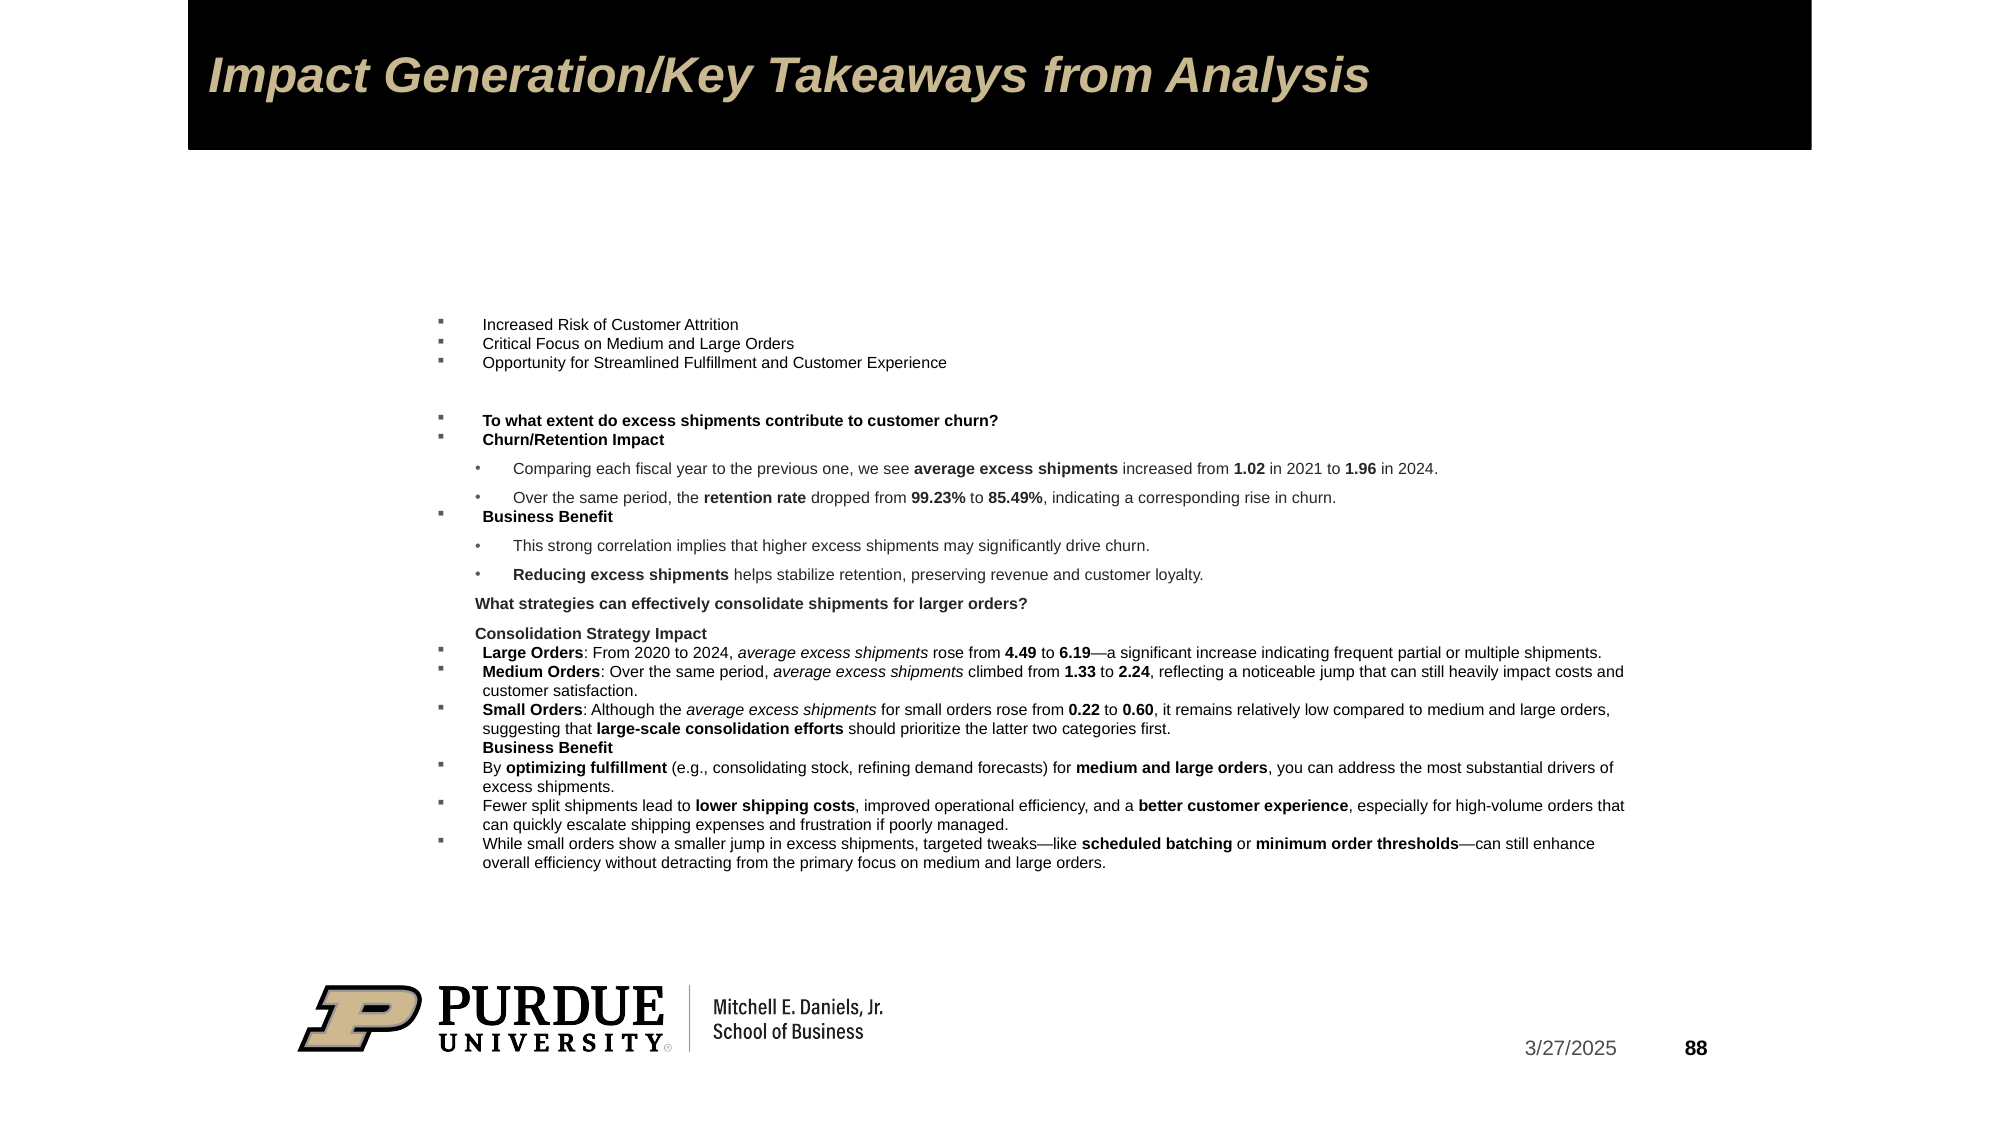

# Impact Generation/Key Takeaways from Analysis
Increased Risk of Customer Attrition
Critical Focus on Medium and Large Orders
Opportunity for Streamlined Fulfillment and Customer Experience

To what extent do excess shipments contribute to customer churn?
Churn/Retention Impact
Comparing each fiscal year to the previous one, we see average excess shipments increased from 1.02 in 2021 to 1.96 in 2024.
Over the same period, the retention rate dropped from 99.23% to 85.49%, indicating a corresponding rise in churn.
Business Benefit
This strong correlation implies that higher excess shipments may significantly drive churn.
Reducing excess shipments helps stabilize retention, preserving revenue and customer loyalty.
What strategies can effectively consolidate shipments for larger orders?
Consolidation Strategy Impact
Large Orders: From 2020 to 2024, average excess shipments rose from 4.49 to 6.19—a significant increase indicating frequent partial or multiple shipments.
Medium Orders: Over the same period, average excess shipments climbed from 1.33 to 2.24, reflecting a noticeable jump that can still heavily impact costs and customer satisfaction.
Small Orders: Although the average excess shipments for small orders rose from 0.22 to 0.60, it remains relatively low compared to medium and large orders, suggesting that large-scale consolidation efforts should prioritize the latter two categories first.
Business Benefit
By optimizing fulfillment (e.g., consolidating stock, refining demand forecasts) for medium and large orders, you can address the most substantial drivers of excess shipments.
Fewer split shipments lead to lower shipping costs, improved operational efficiency, and a better customer experience, especially for high-volume orders that can quickly escalate shipping expenses and frustration if poorly managed.
While small orders show a smaller jump in excess shipments, targeted tweaks—like scheduled batching or minimum order thresholds—can still enhance overall efficiency without detracting from the primary focus on medium and large orders.

88
3/27/2025